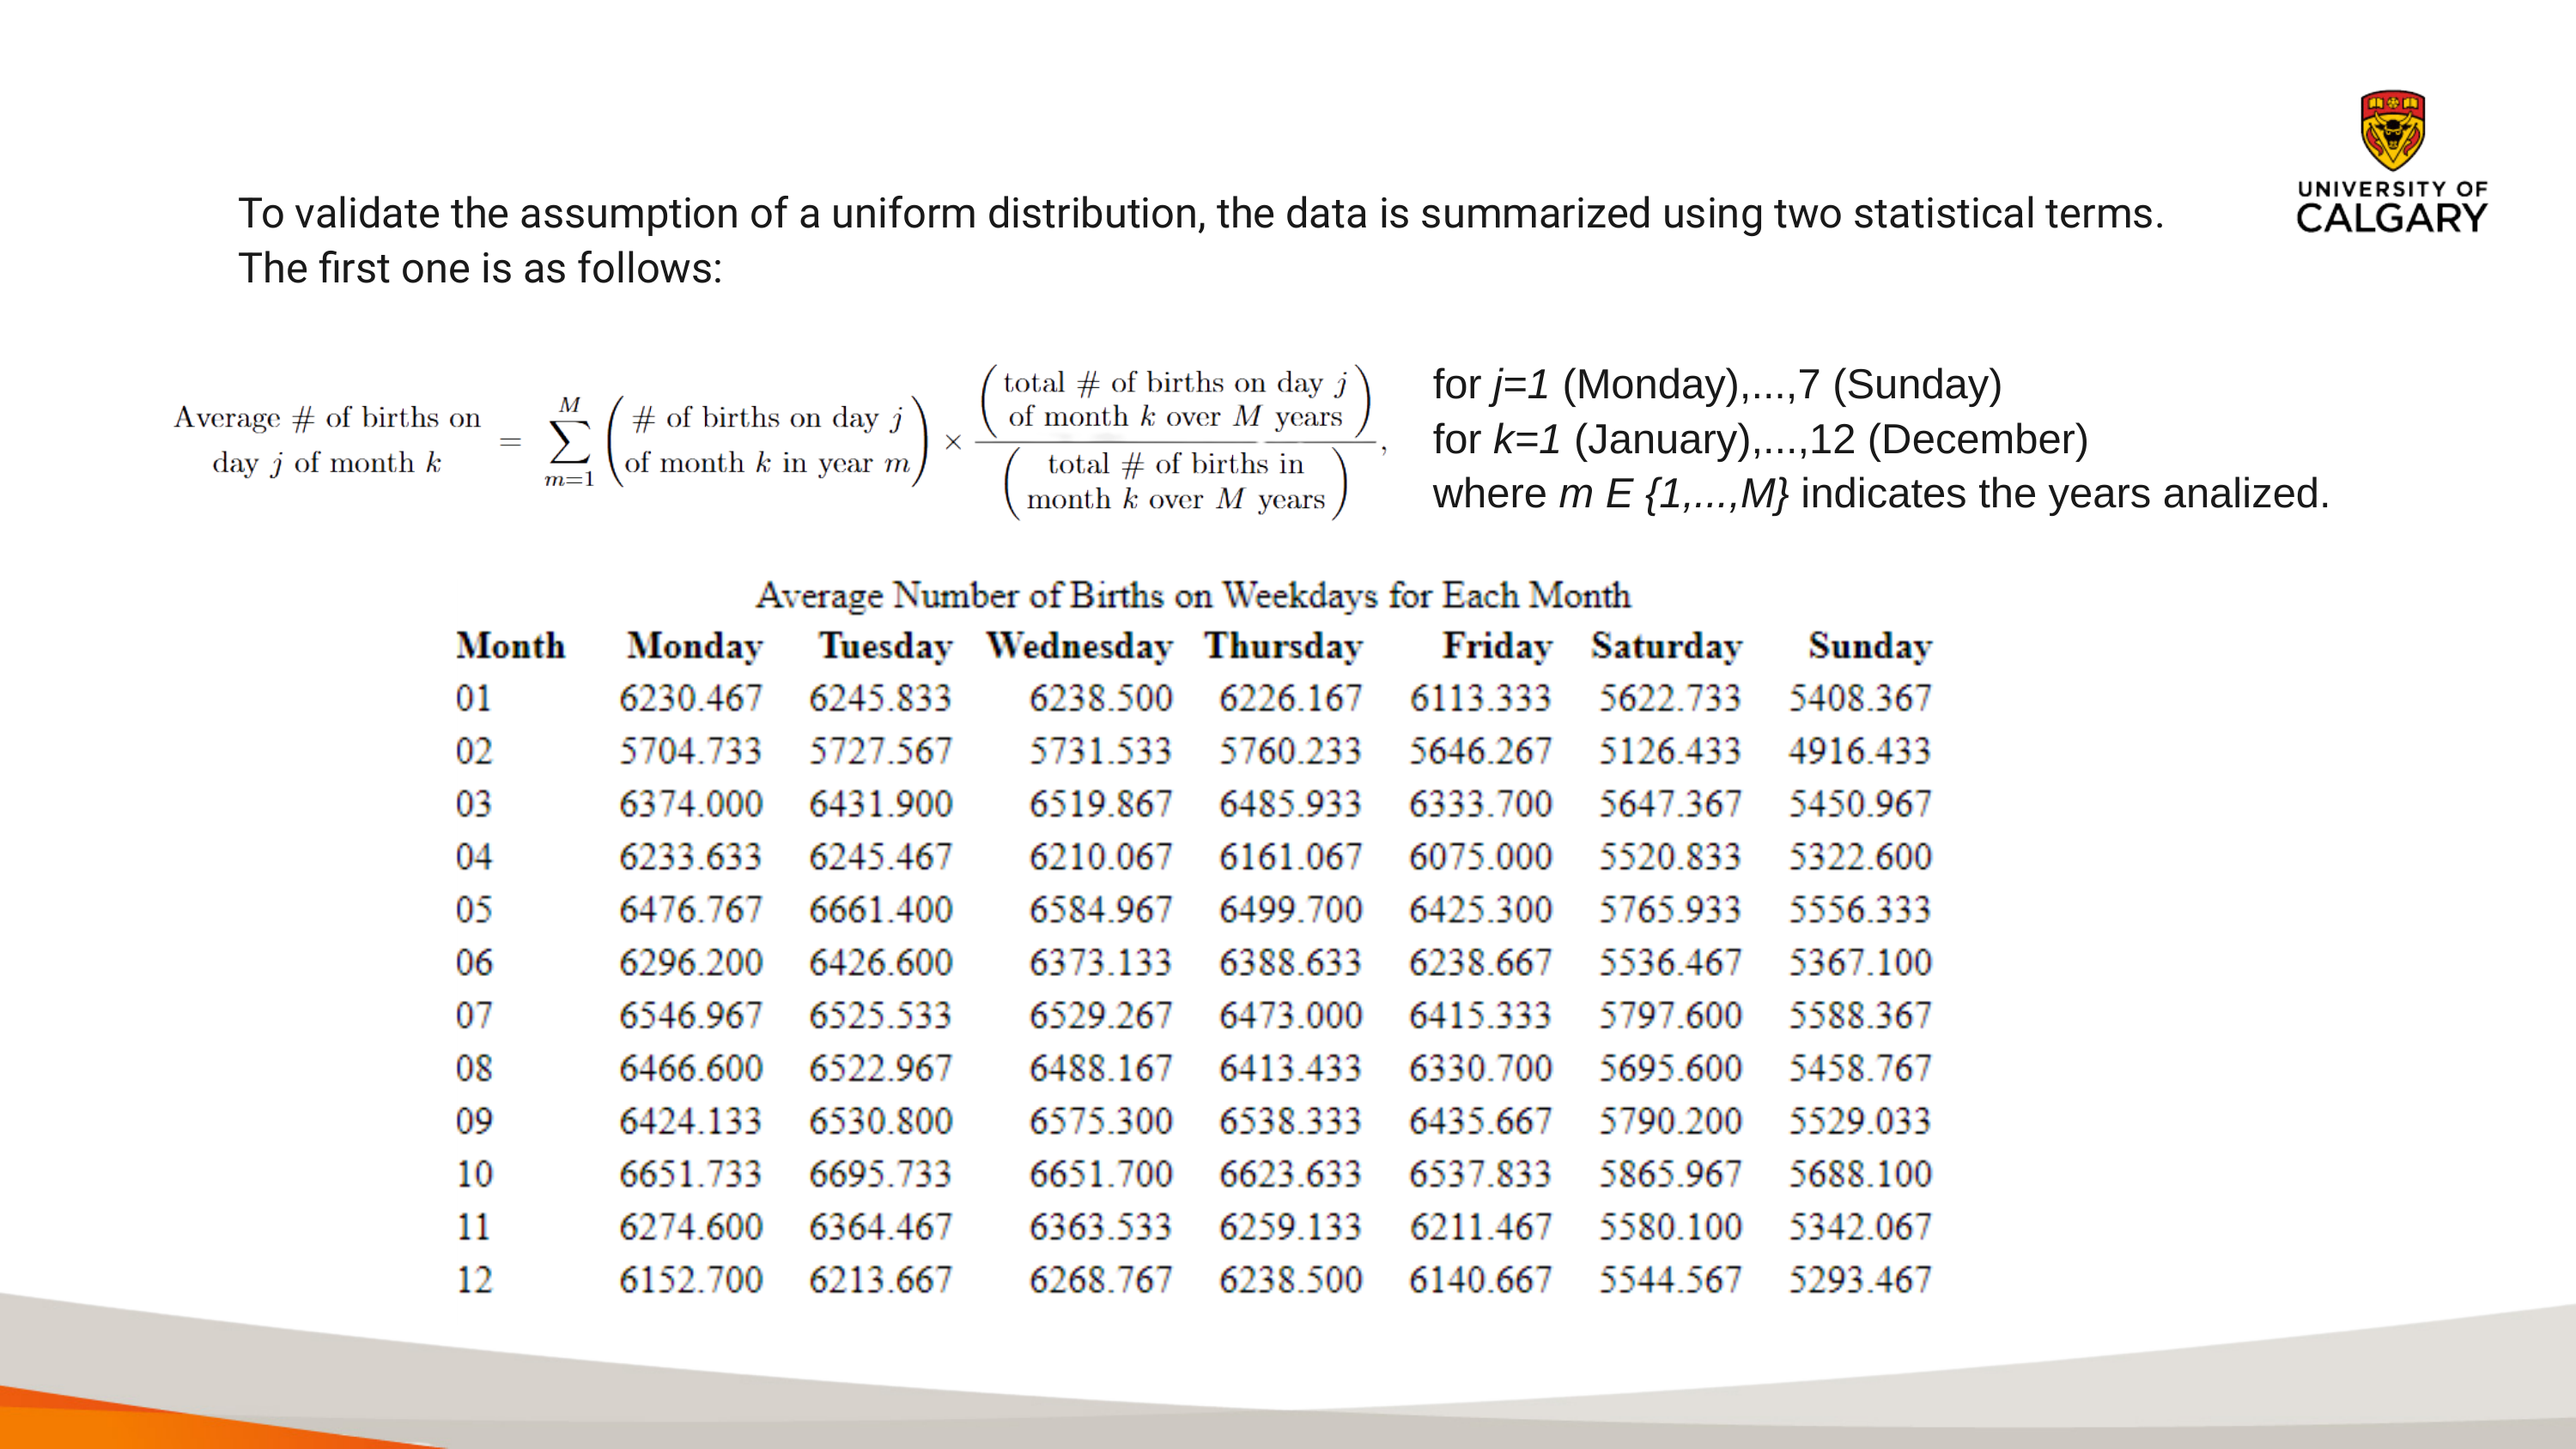

To validate the assumption of a uniform distribution, the data is summarized using two statistical terms.
The first one is as follows:

for j=1 (Monday),...,7 (Sunday)
for k=1 (January),...,12 (December)
where m E {1,...,M} indicates the years analized.